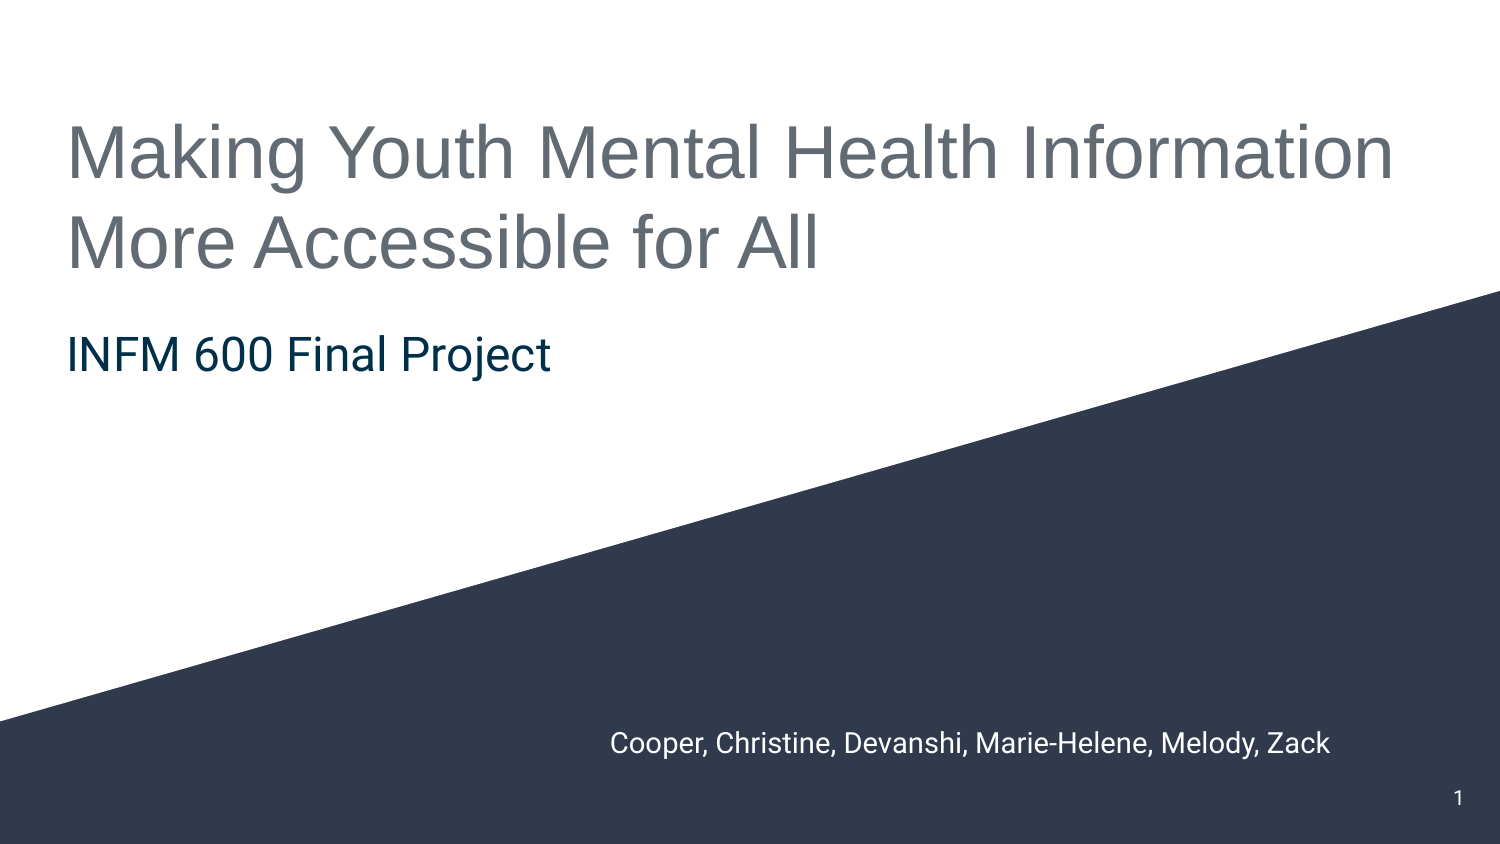

# Making Youth Mental Health Information More Accessible for All
INFM 600 Final Project
Cooper, Christine, Devanshi, Marie-Helene, Melody, Zack
1